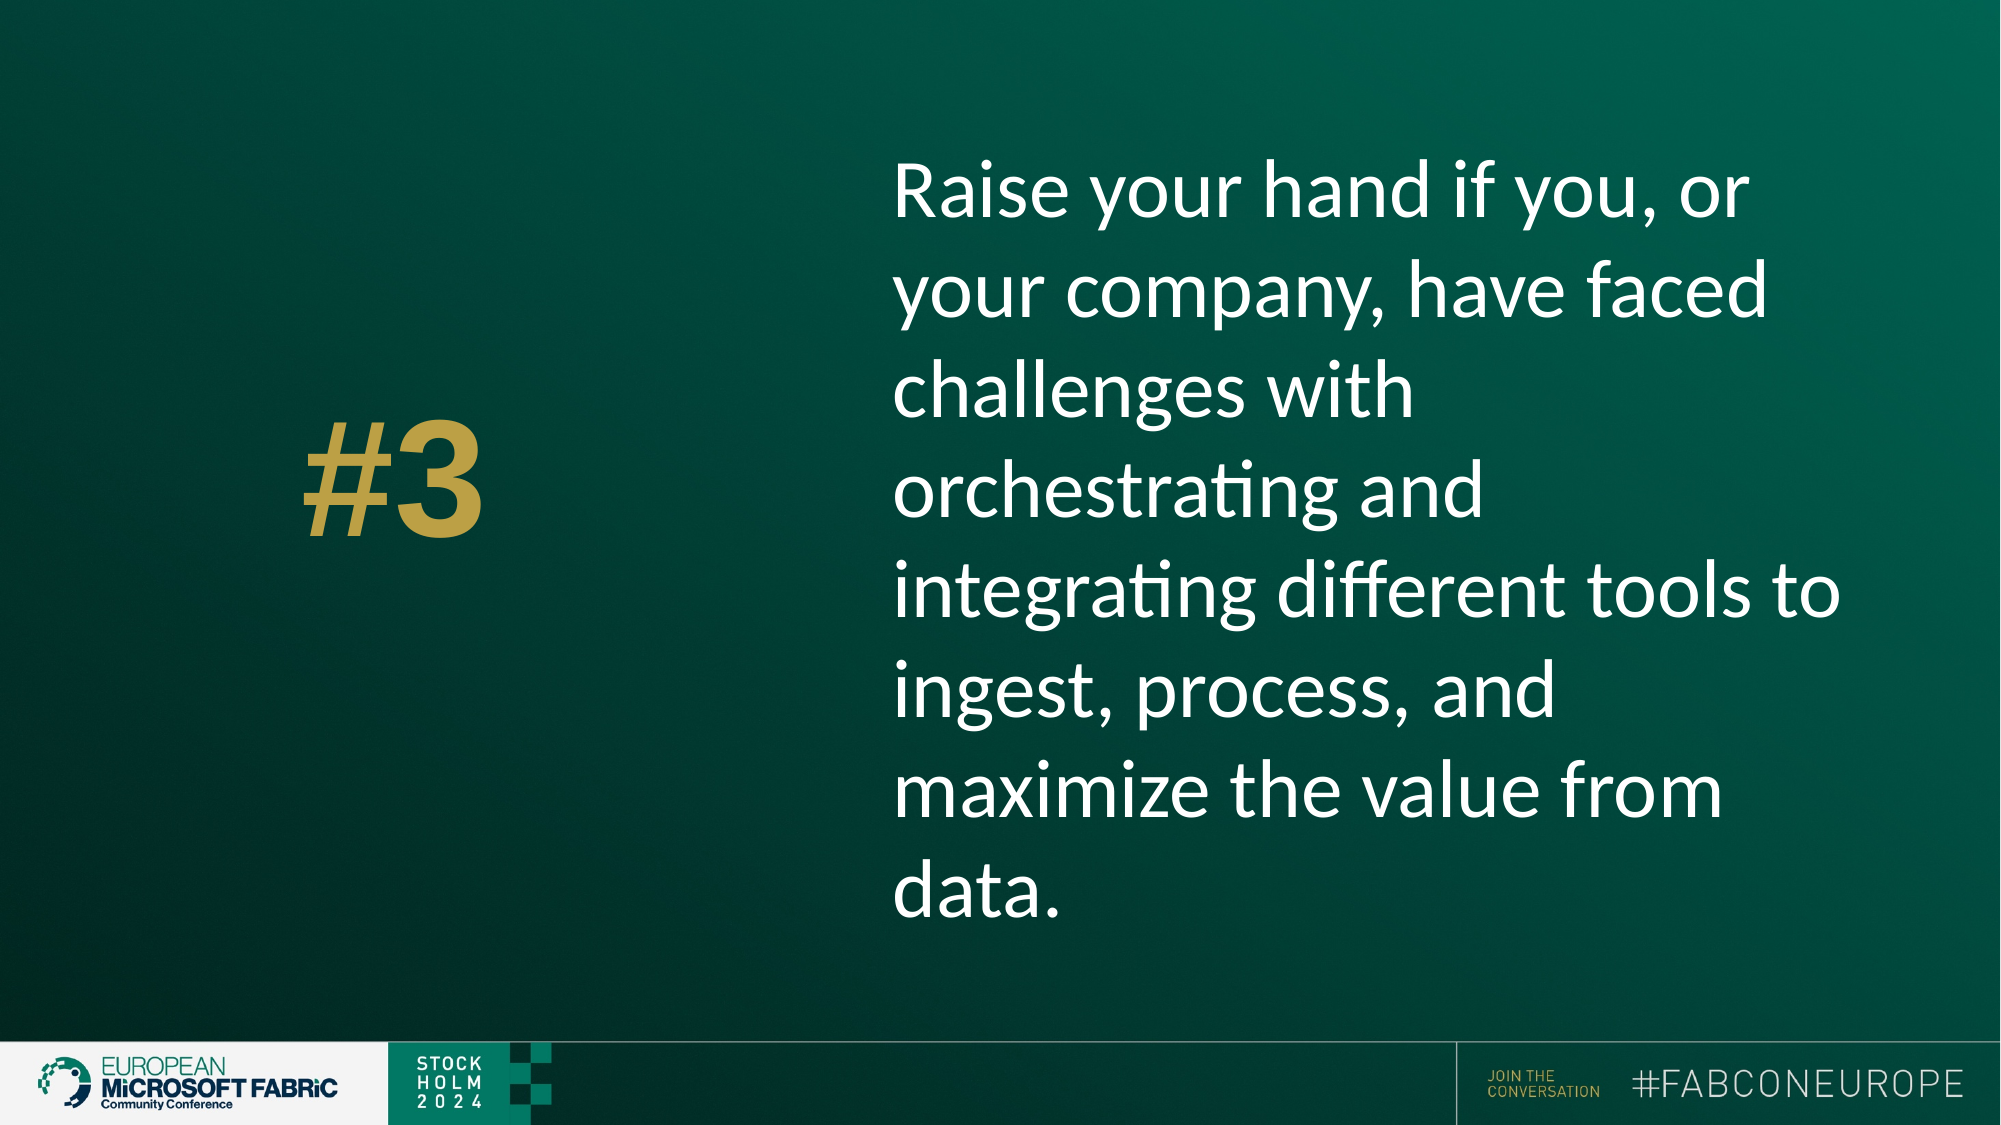

Raise your hand if you, or your company, have faced challenges with orchestrating and integrating different tools to ingest, process, and maximize the value from data.
#3